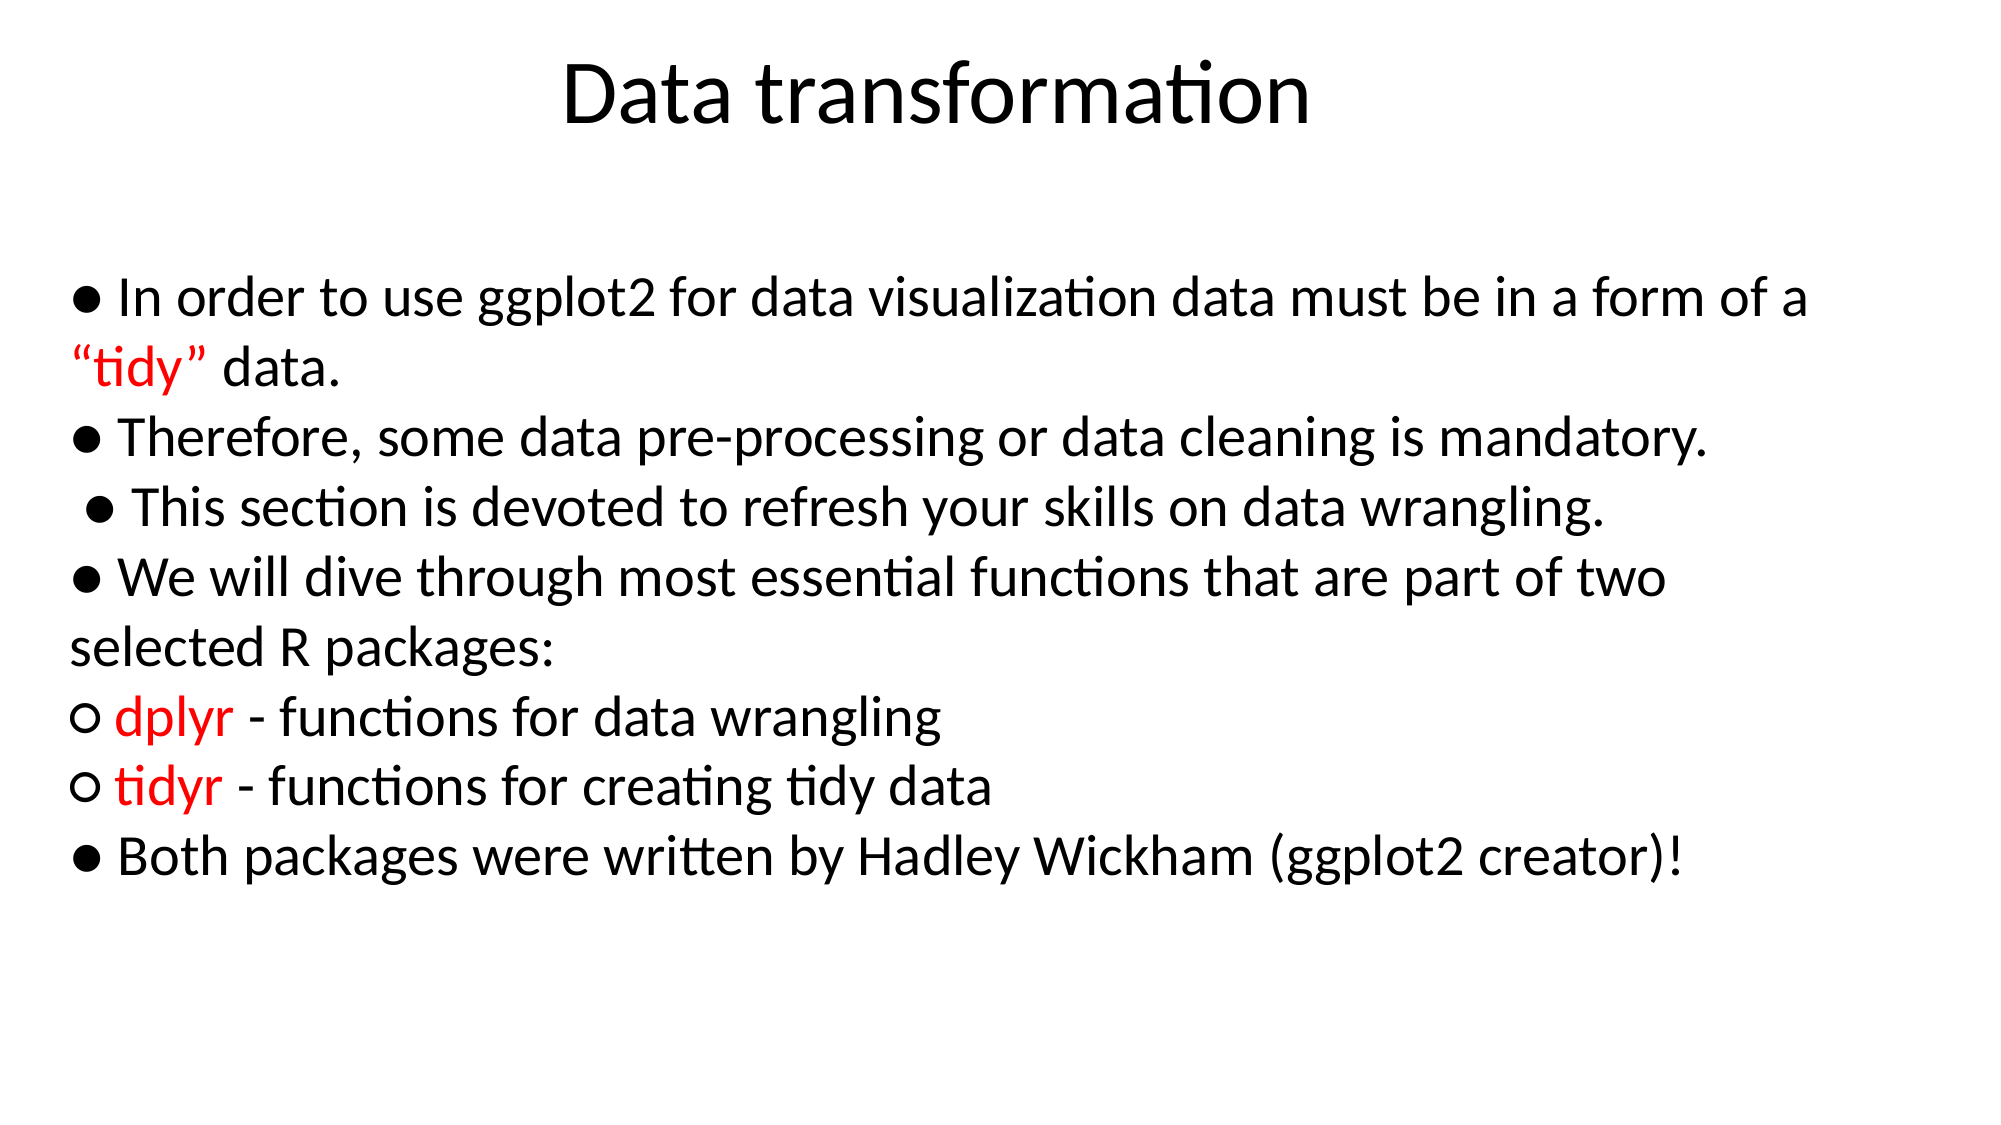

Data transformation

● In order to use ggplot2 for data visualization data must be in a form of a “tidy” data.
● Therefore, some data pre-processing or data cleaning is mandatory.
 ● This section is devoted to refresh your skills on data wrangling.
● We will dive through most essential functions that are part of two selected R packages:
○ dplyr - functions for data wrangling
○ tidyr - functions for creating tidy data
● Both packages were written by Hadley Wickham (ggplot2 creator)!